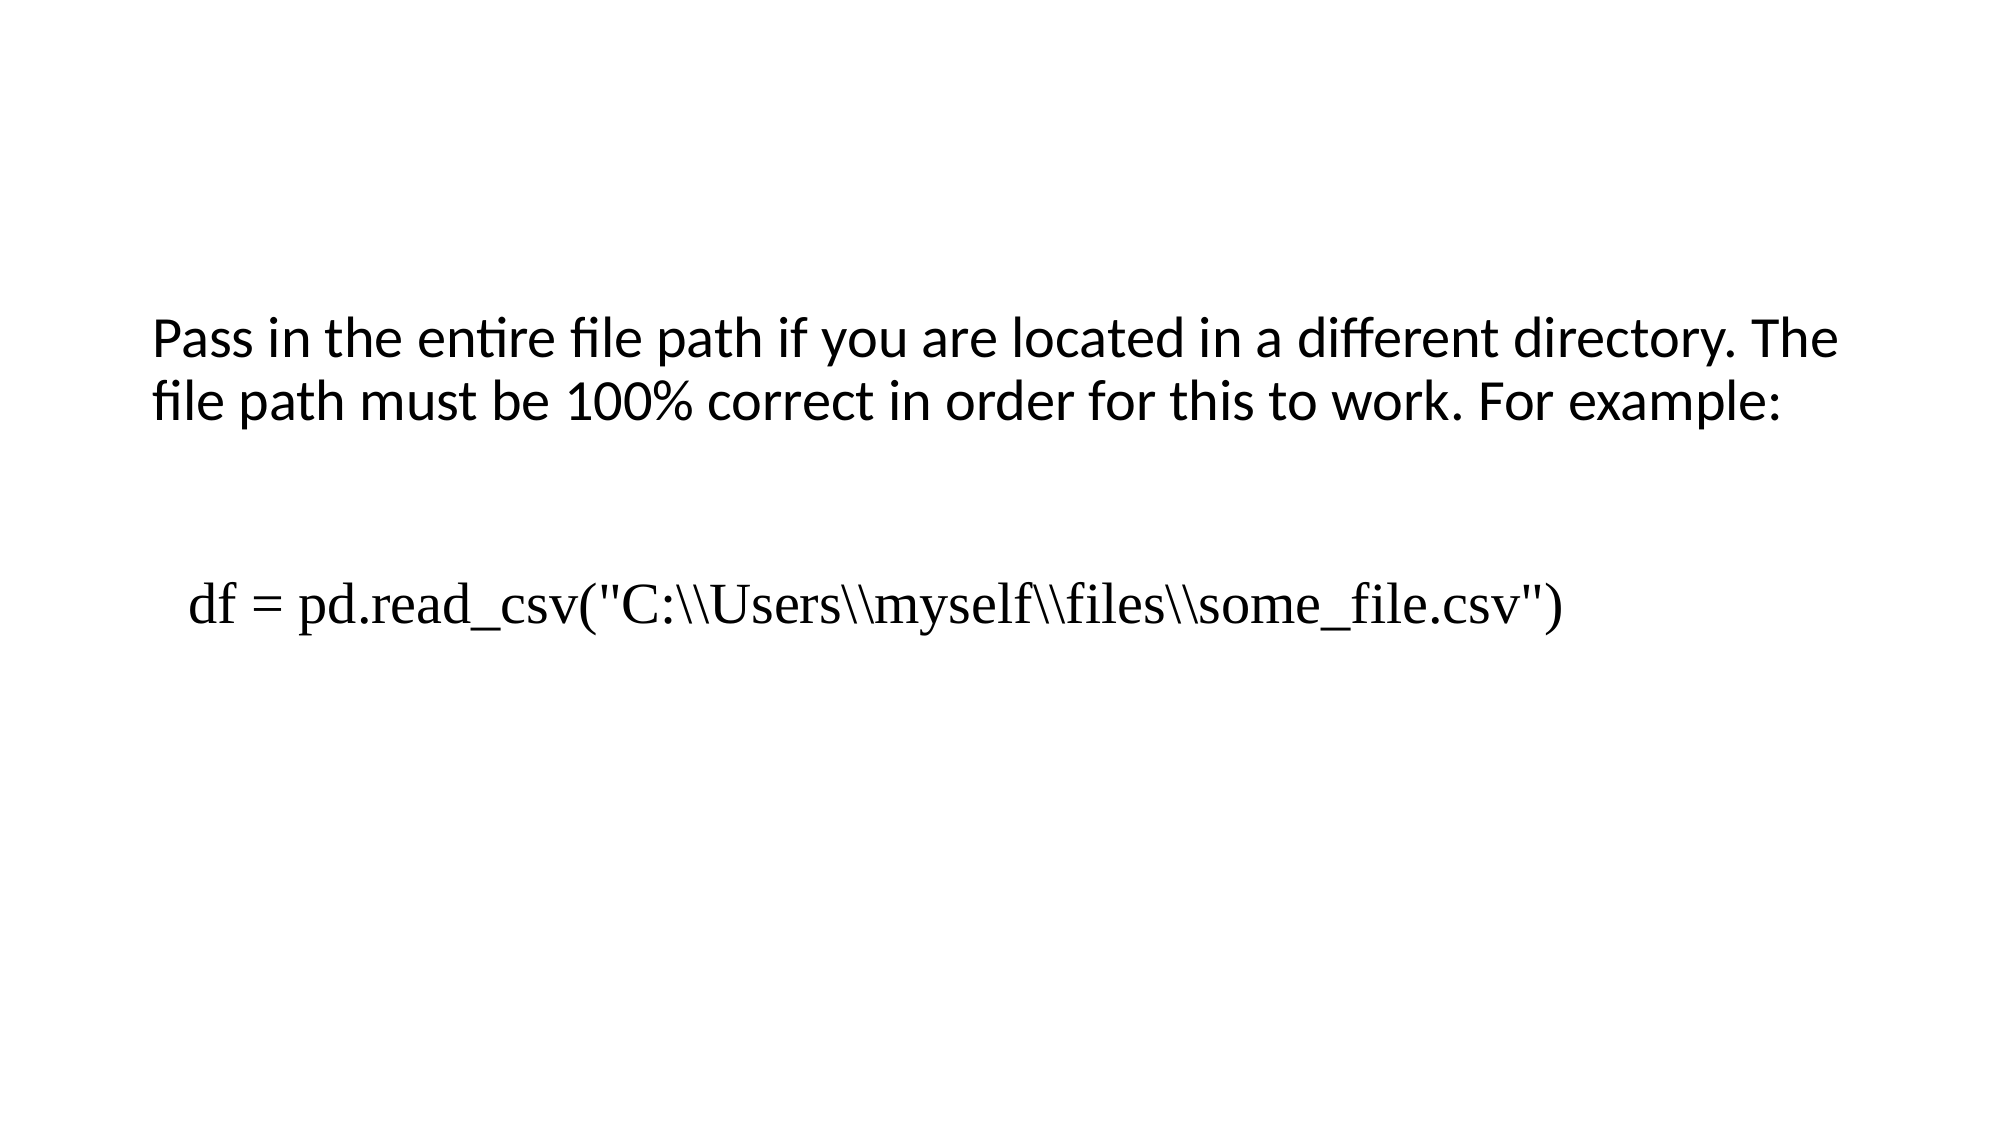

#
Pass in the entire file path if you are located in a different directory. The file path must be 100% correct in order for this to work. For example:

df = pd.read_csv("C:\\Users\\myself\\files\\some_file.csv")